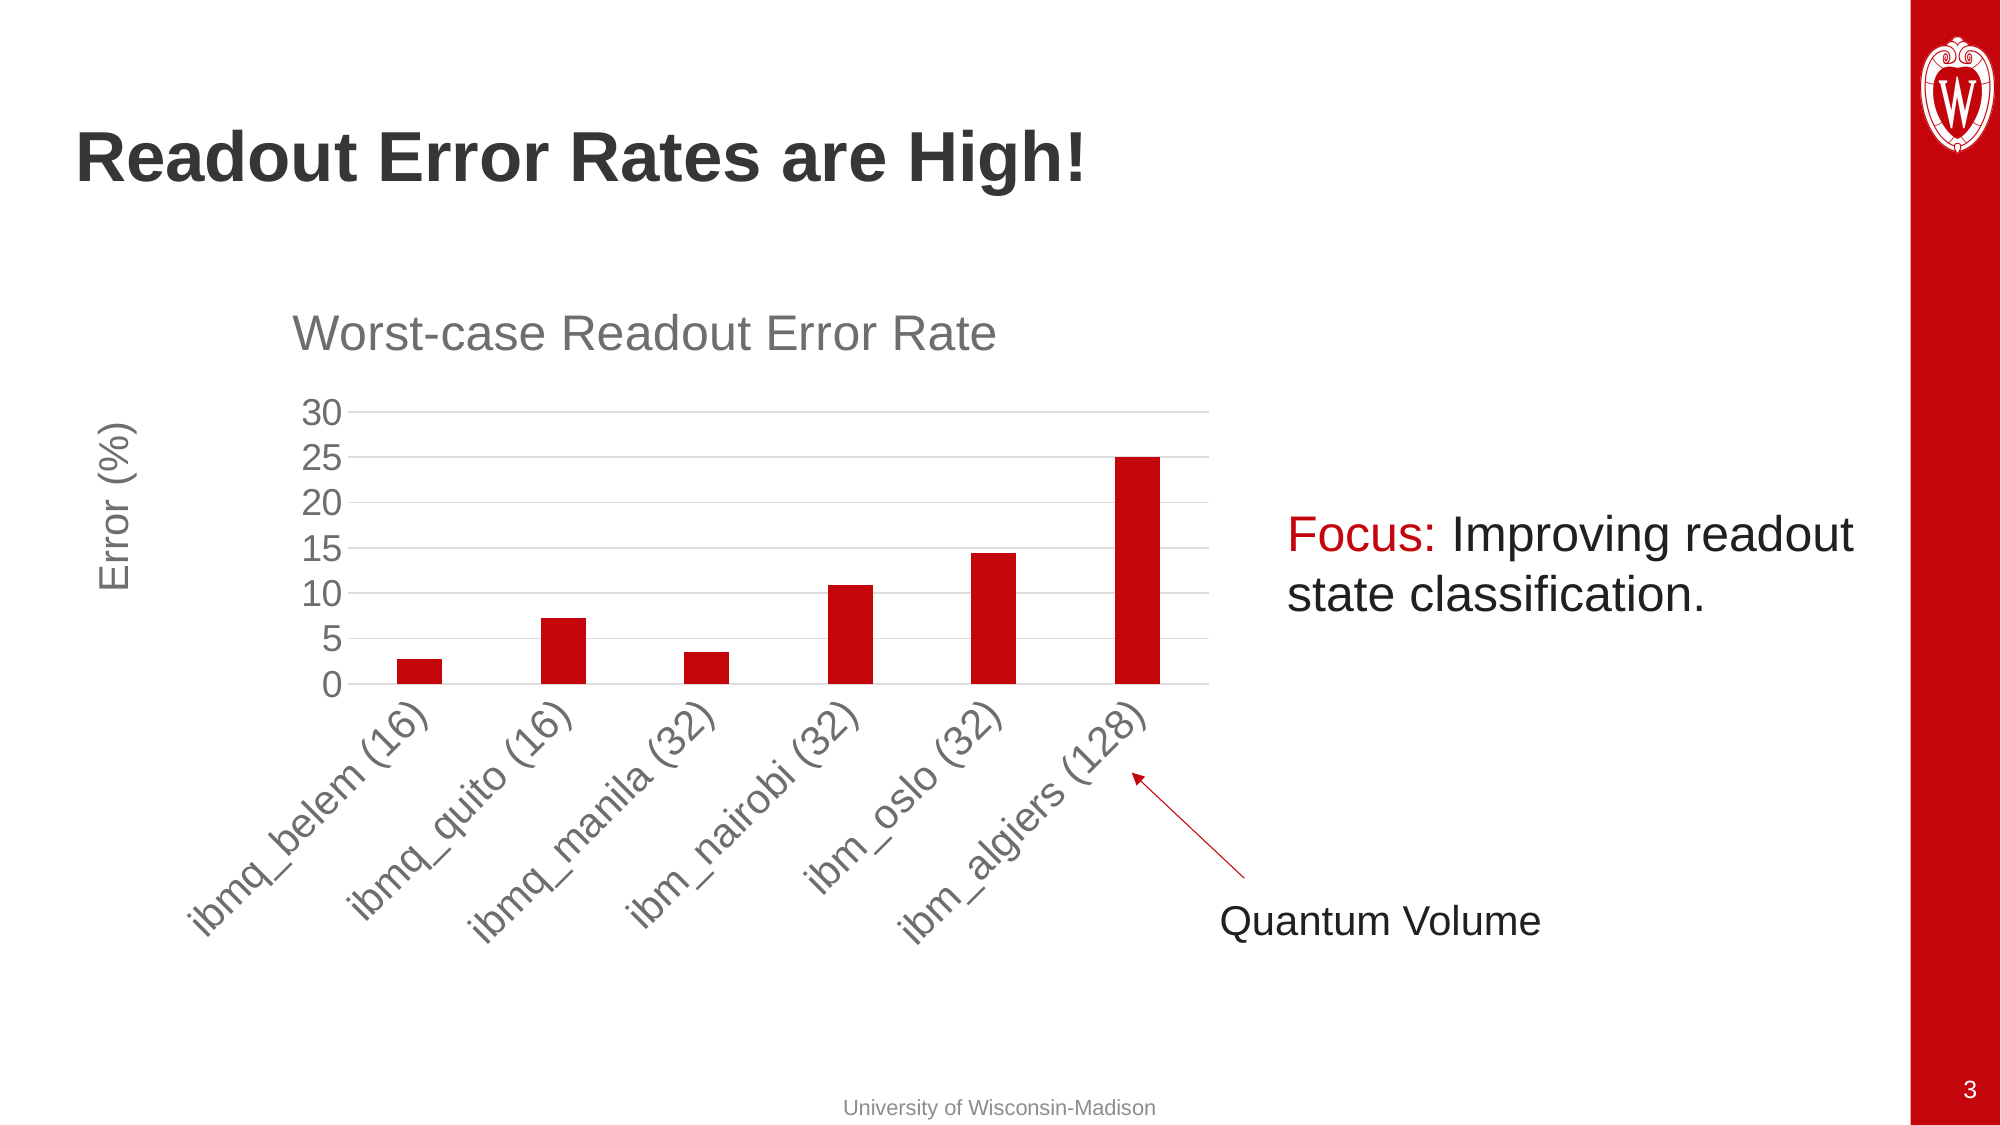

# Readout Error Rates are High!

### Chart: Worst-case Readout Error Rate

| Category | Error Rate |
|---|---|
| ibmq_belem (16) | 2.72 |
| ibmq_quito (16) | 7.2 |
| ibmq_manila (32) | 3.5 |
| ibm_nairobi (32) | 10.93 |
| ibm_oslo (32) | 14.44 |
| ibm_algiers (128) | 25.05 |
Focus: Improving readout state classification.
Quantum Volume
3
University of Wisconsin-Madison